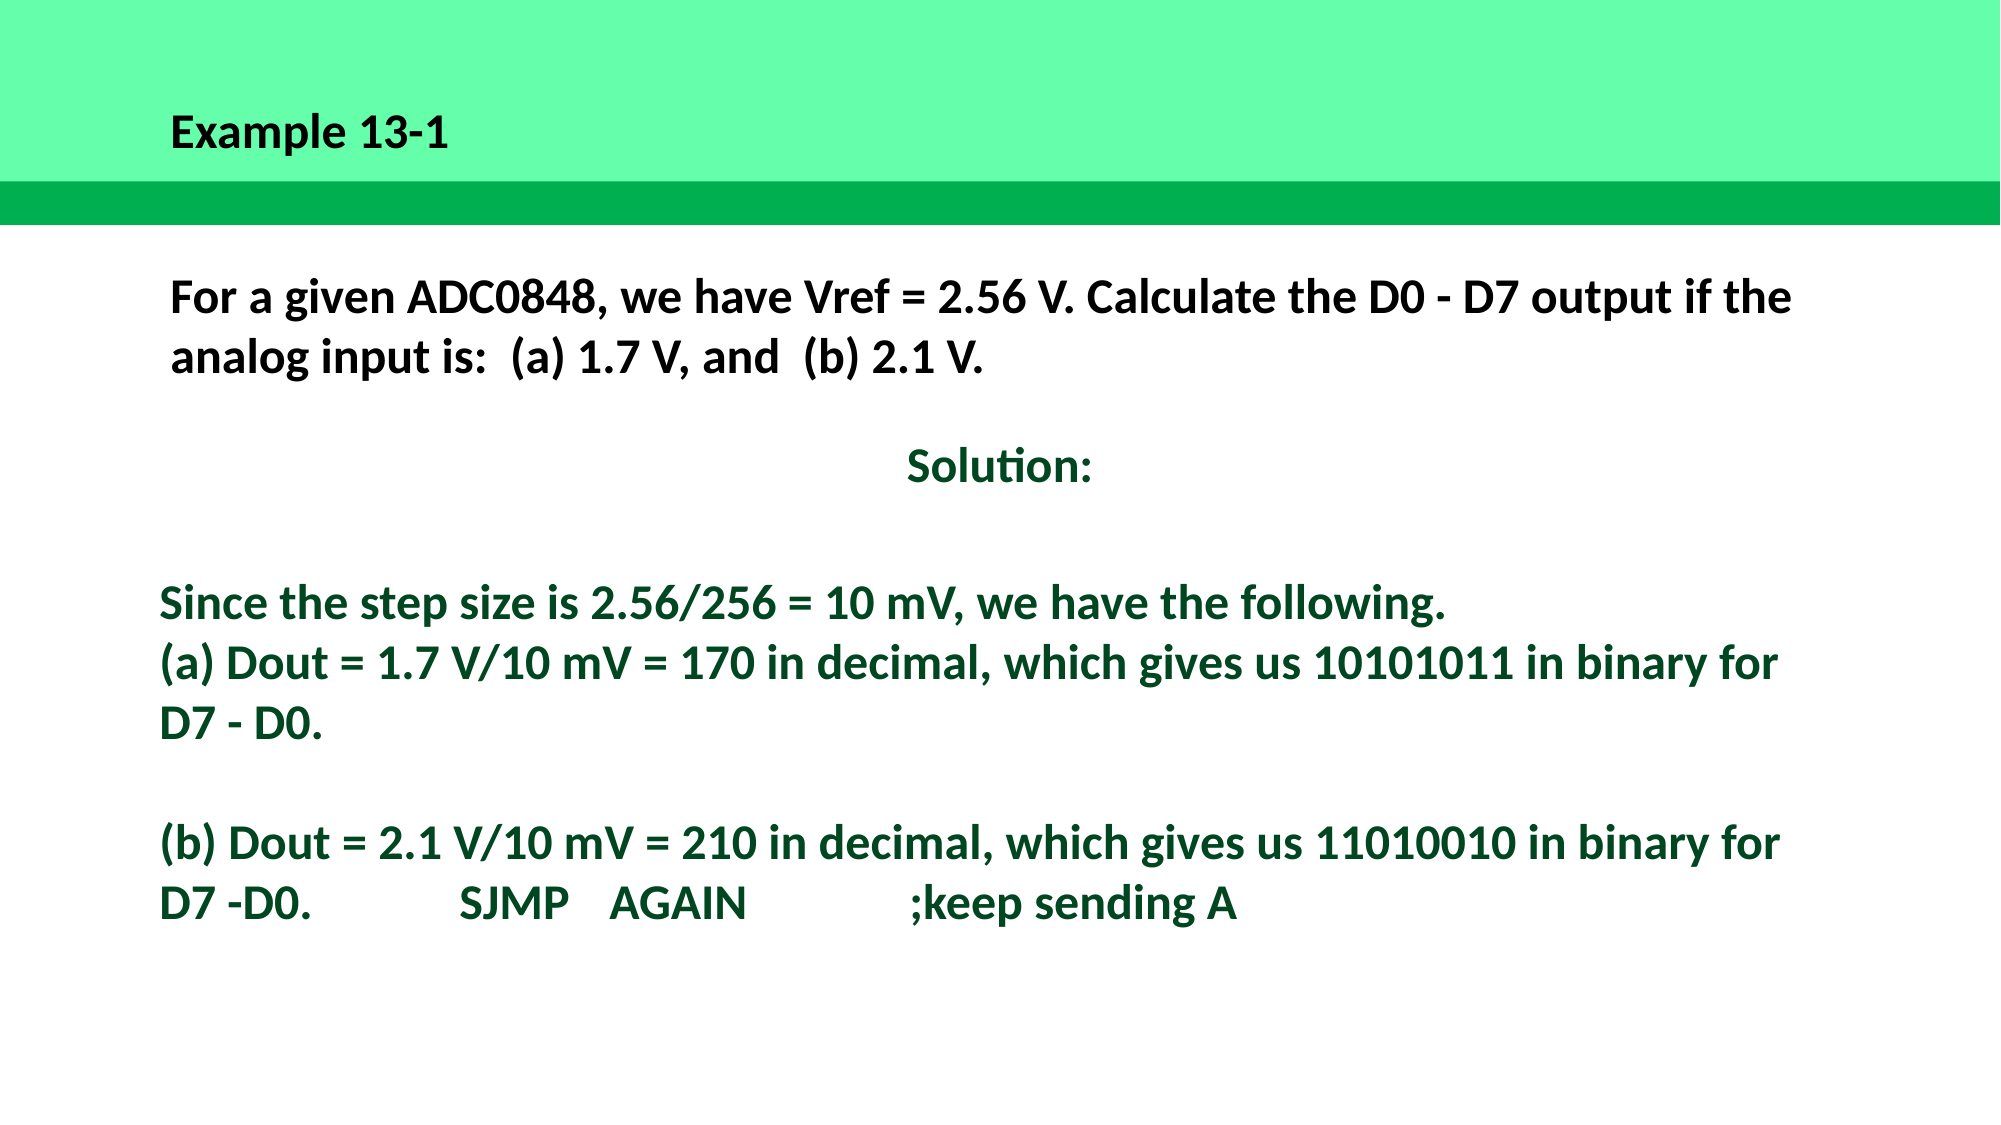

Example 13-1
For a given ADC0848, we have Vref = 2.56 V. Calculate the D0 - D7 output if the analog input is:  (a) 1.7 V, and  (b) 2.1 V.
Solution:
Since the step size is 2.56/256 = 10 mV, we have the following.
(a) Dout = 1.7 V/10 mV = 170 in decimal, which gives us 10101011 in binary for D7 - D0.

(b) Dout = 2.1 V/10 mV = 210 in decimal, which gives us 11010010 in binary for D7 -D0. 	SJMP	AGAIN		;keep sending A